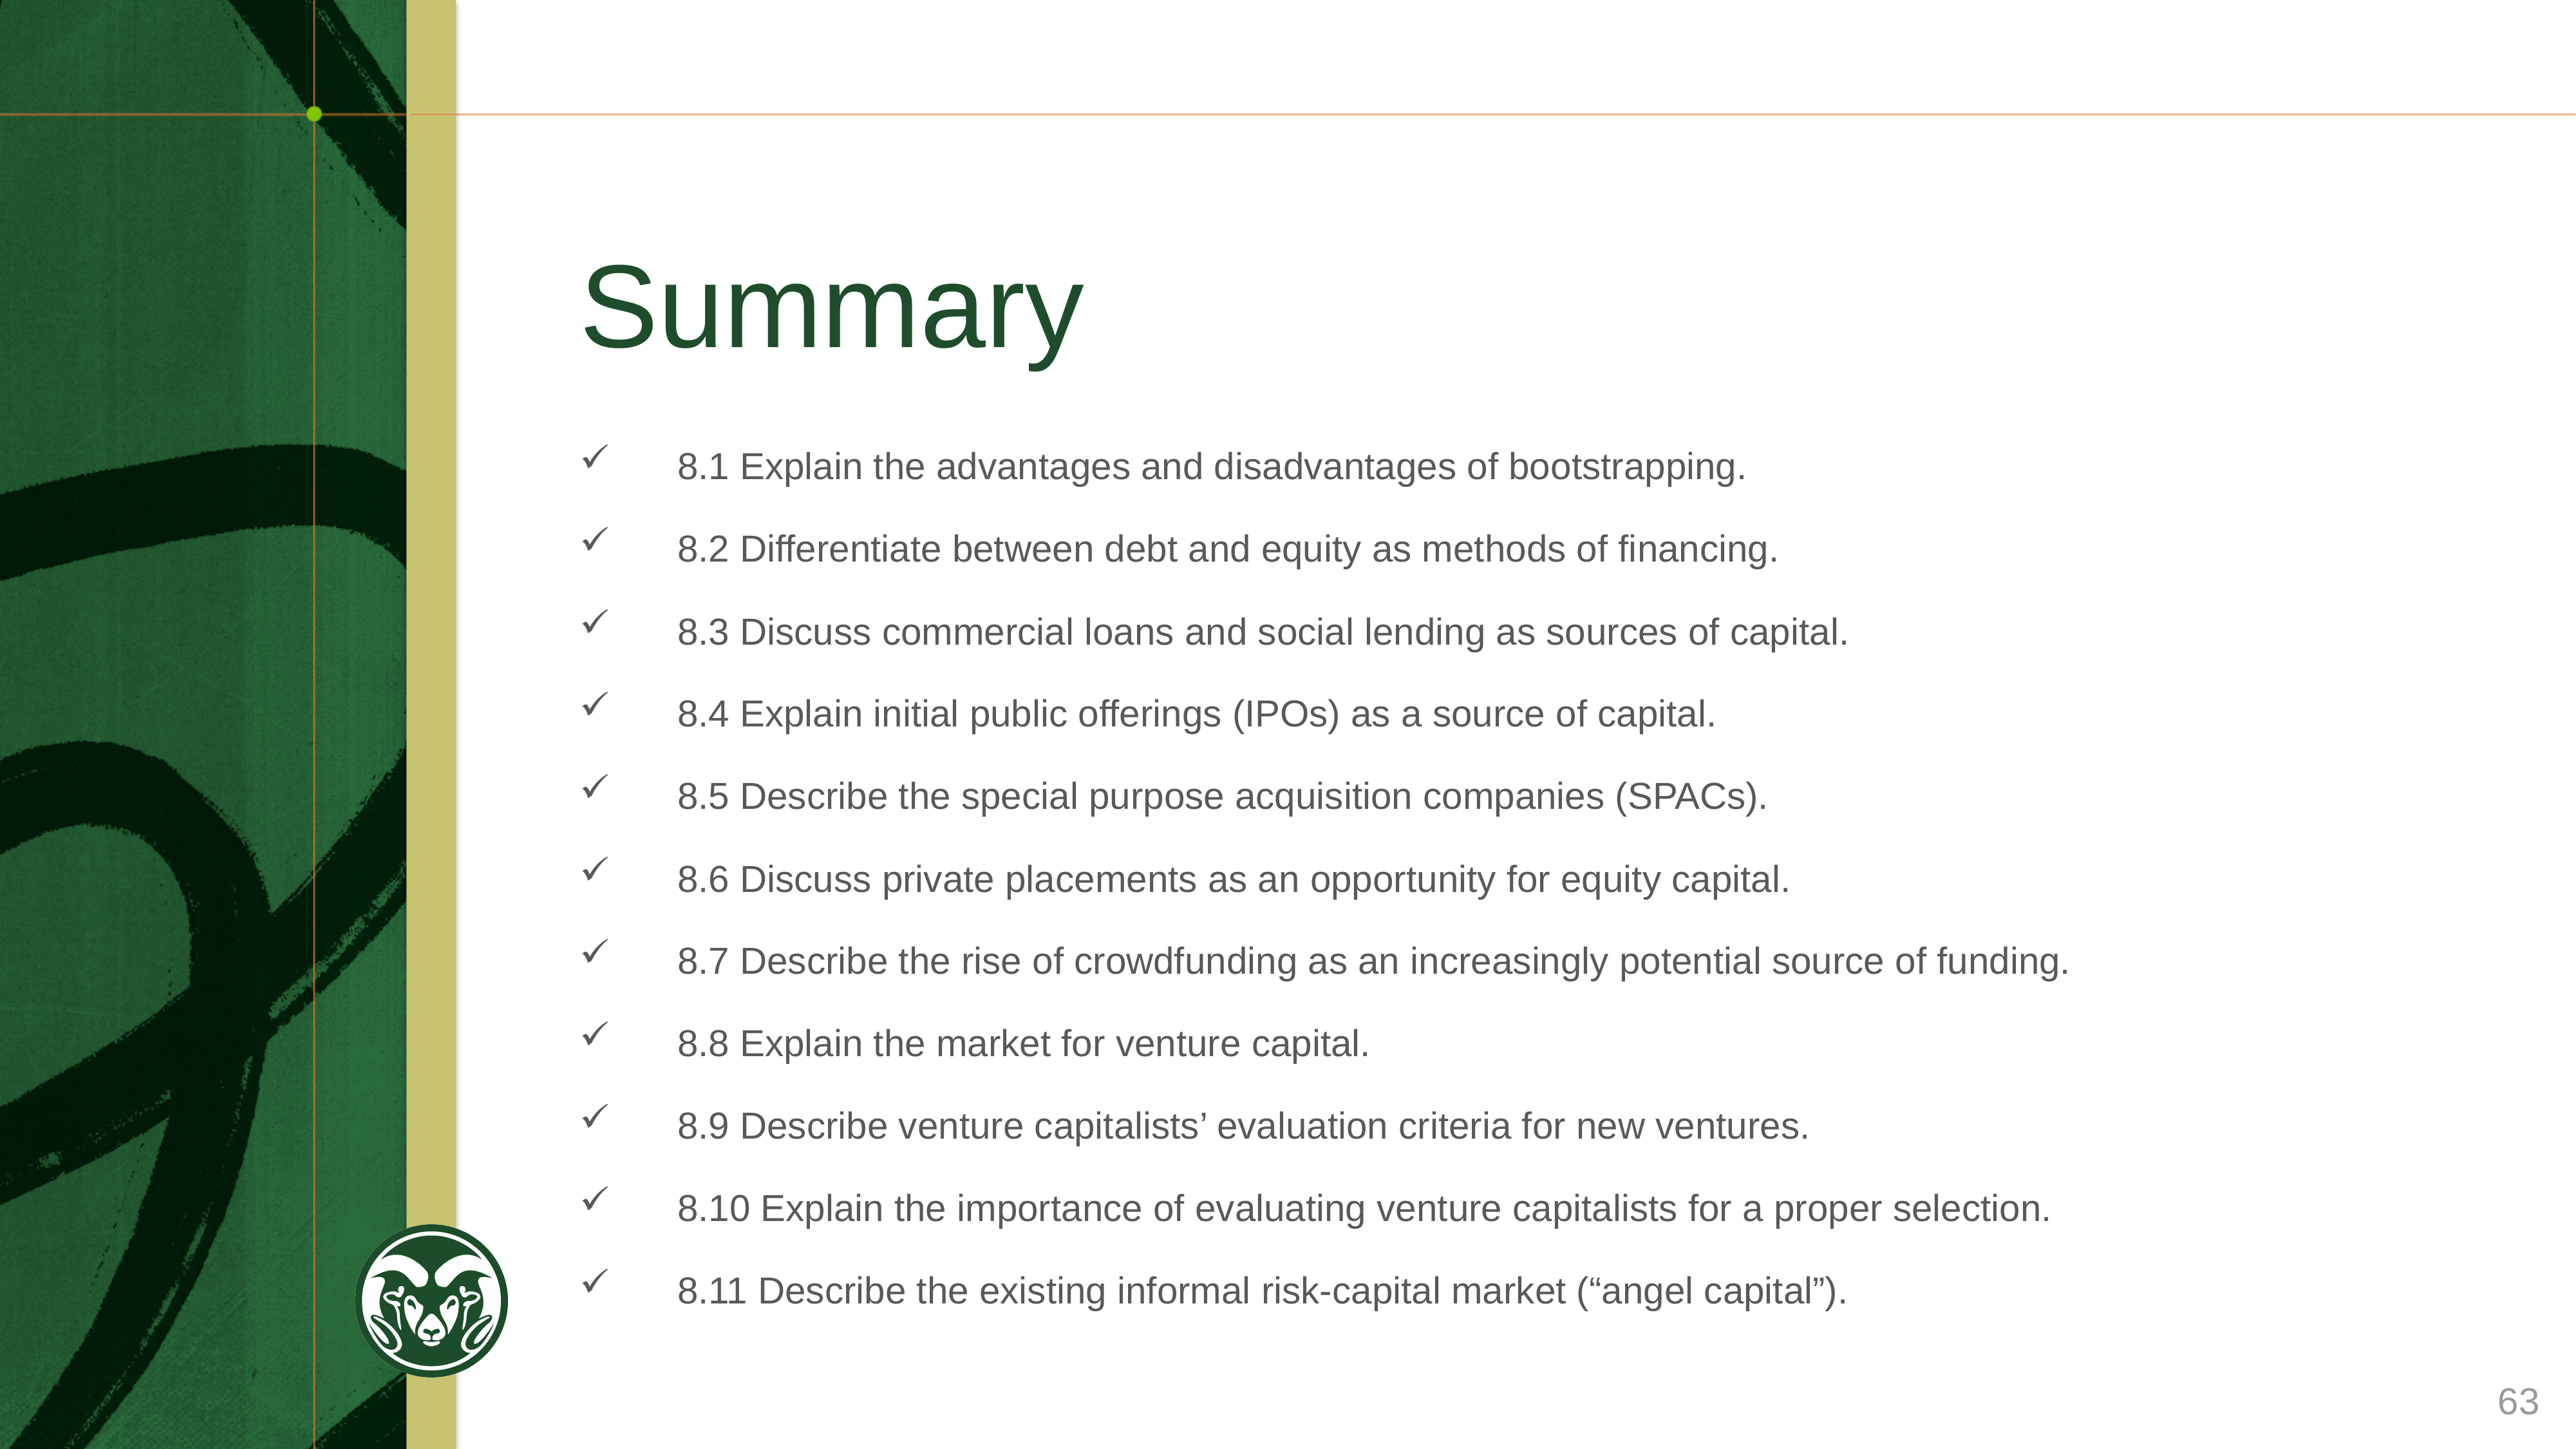

# Summary
8.1 Explain the advantages and disadvantages of bootstrapping.
8.2 Differentiate between debt and equity as methods of financing.
8.3 Discuss commercial loans and social lending as sources of capital.
8.4 Explain initial public offerings (IPOs) as a source of capital.
8.5 Describe the special purpose acquisition companies (SPACs).
8.6 Discuss private placements as an opportunity for equity capital.
8.7 Describe the rise of crowdfunding as an increasingly potential source of funding.
8.8 Explain the market for venture capital.
8.9 Describe venture capitalists’ evaluation criteria for new ventures.
8.10 Explain the importance of evaluating venture capitalists for a proper selection.
8.11 Describe the existing informal risk-capital market (“angel capital”).
63